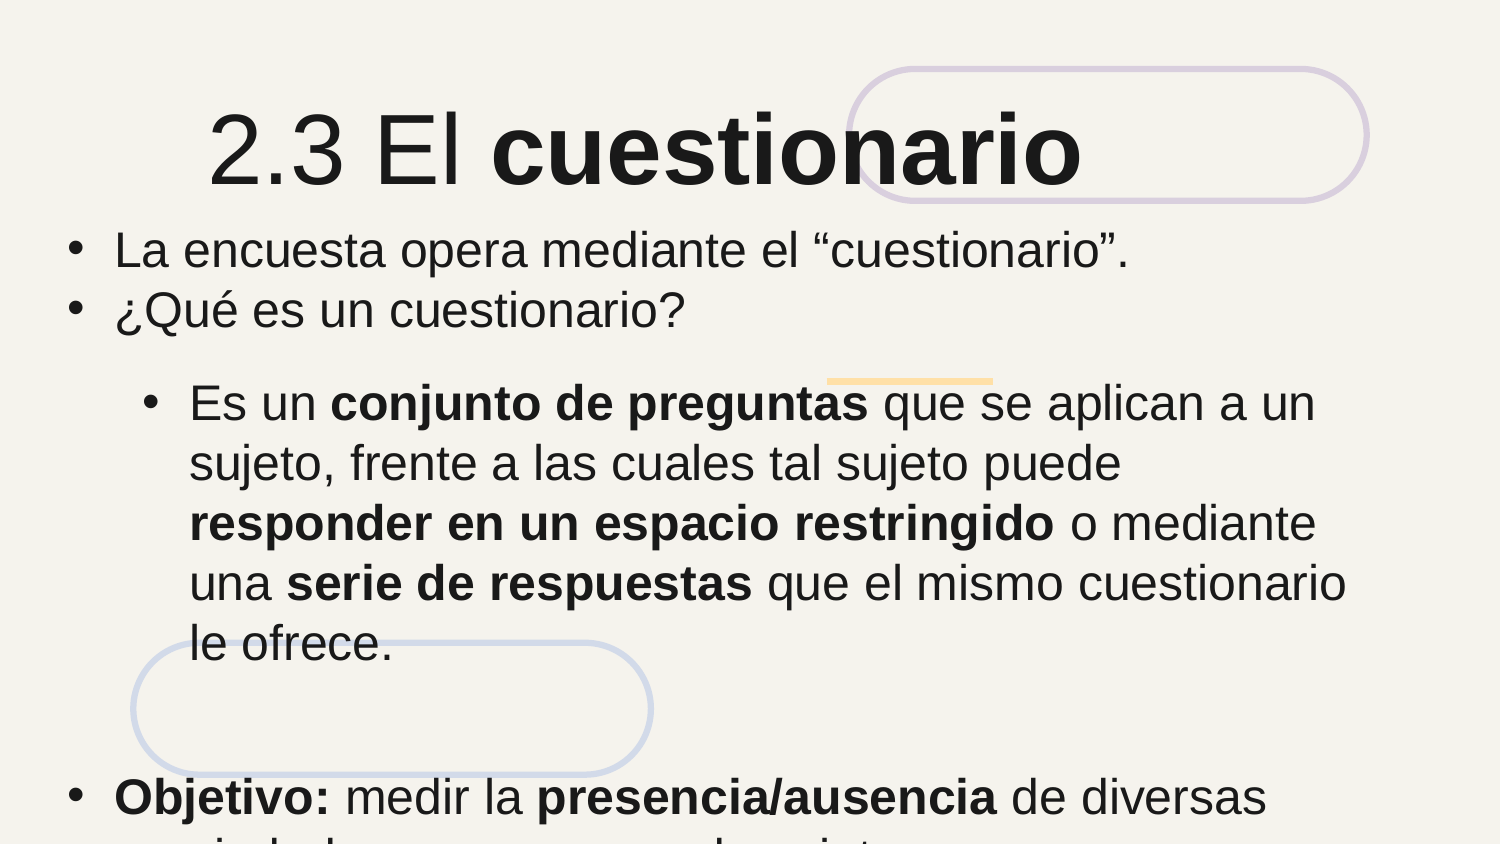

# 2.3 El cuestionario
La encuesta opera mediante el “cuestionario”.
¿Qué es un cuestionario?
Es un conjunto de preguntas que se aplican a un sujeto, frente a las cuales tal sujeto puede responder en un espacio restringido o mediante una serie de respuestas que el mismo cuestionario le ofrece.

Objetivo: medir la presencia/ausencia de diversas propiedades en un  grupo de sujetos